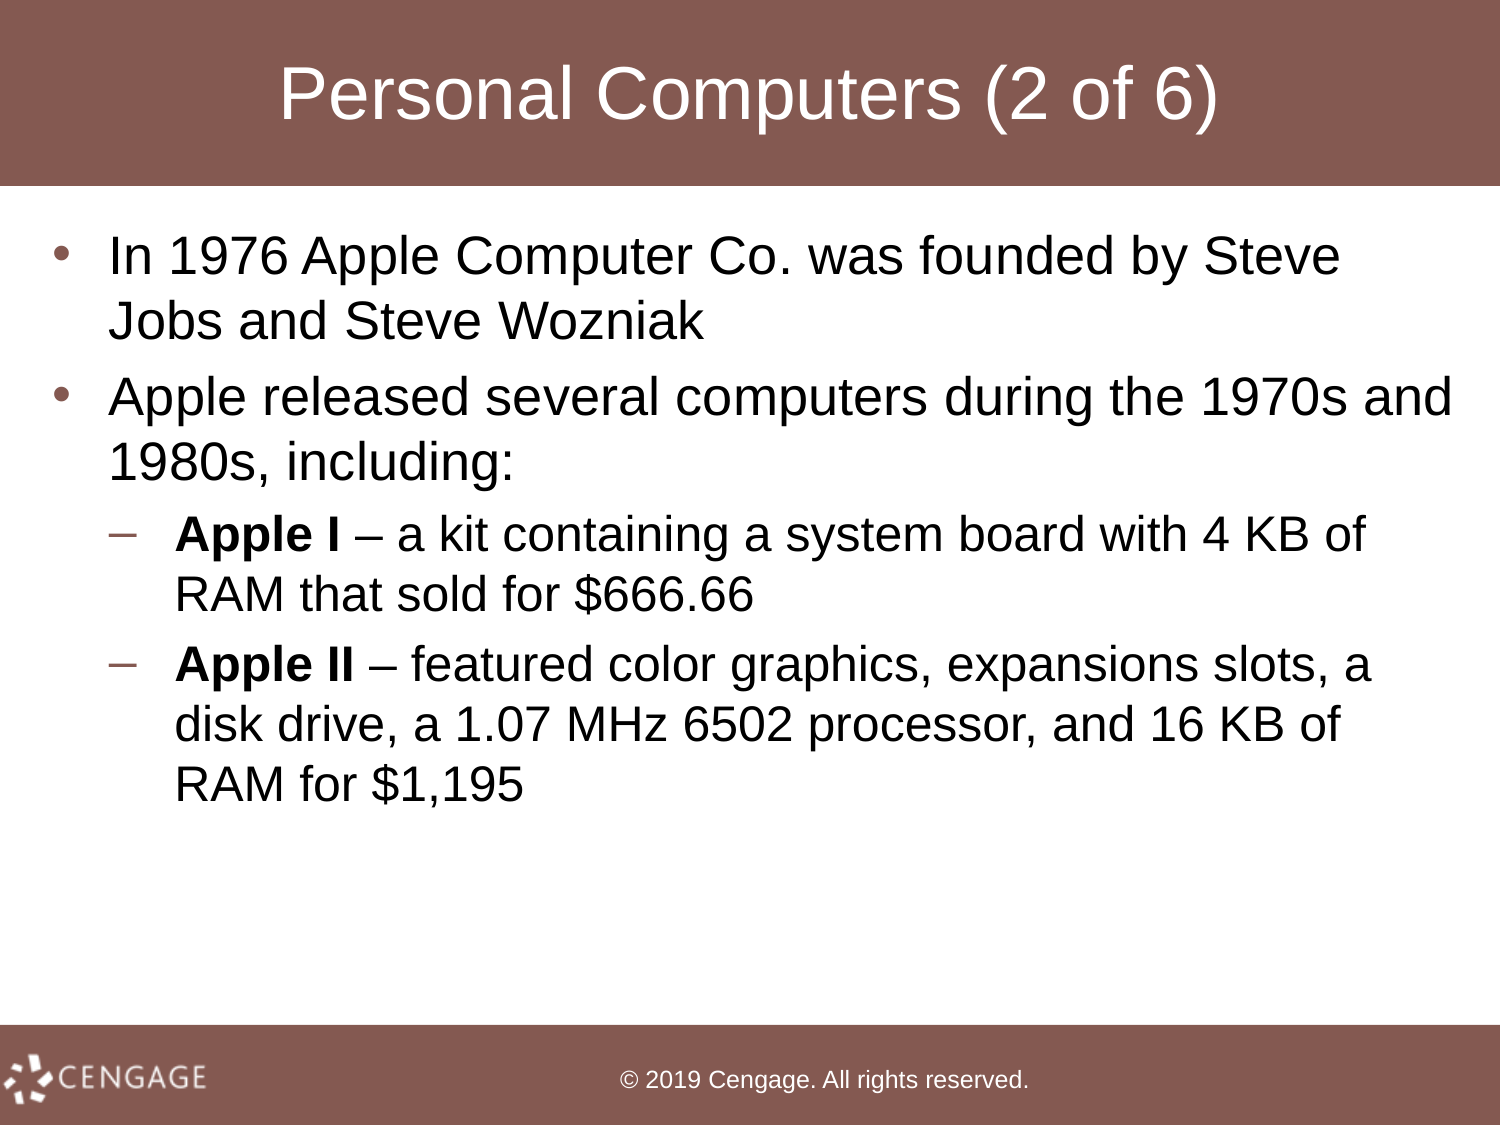

# Personal Computers (2 of 6)
In 1976 Apple Computer Co. was founded by Steve Jobs and Steve Wozniak
Apple released several computers during the 1970s and 1980s, including:
Apple I – a kit containing a system board with 4 KB of RAM that sold for $666.66
Apple II – featured color graphics, expansions slots, a disk drive, a 1.07 MHz 6502 processor, and 16 KB of RAM for $1,195